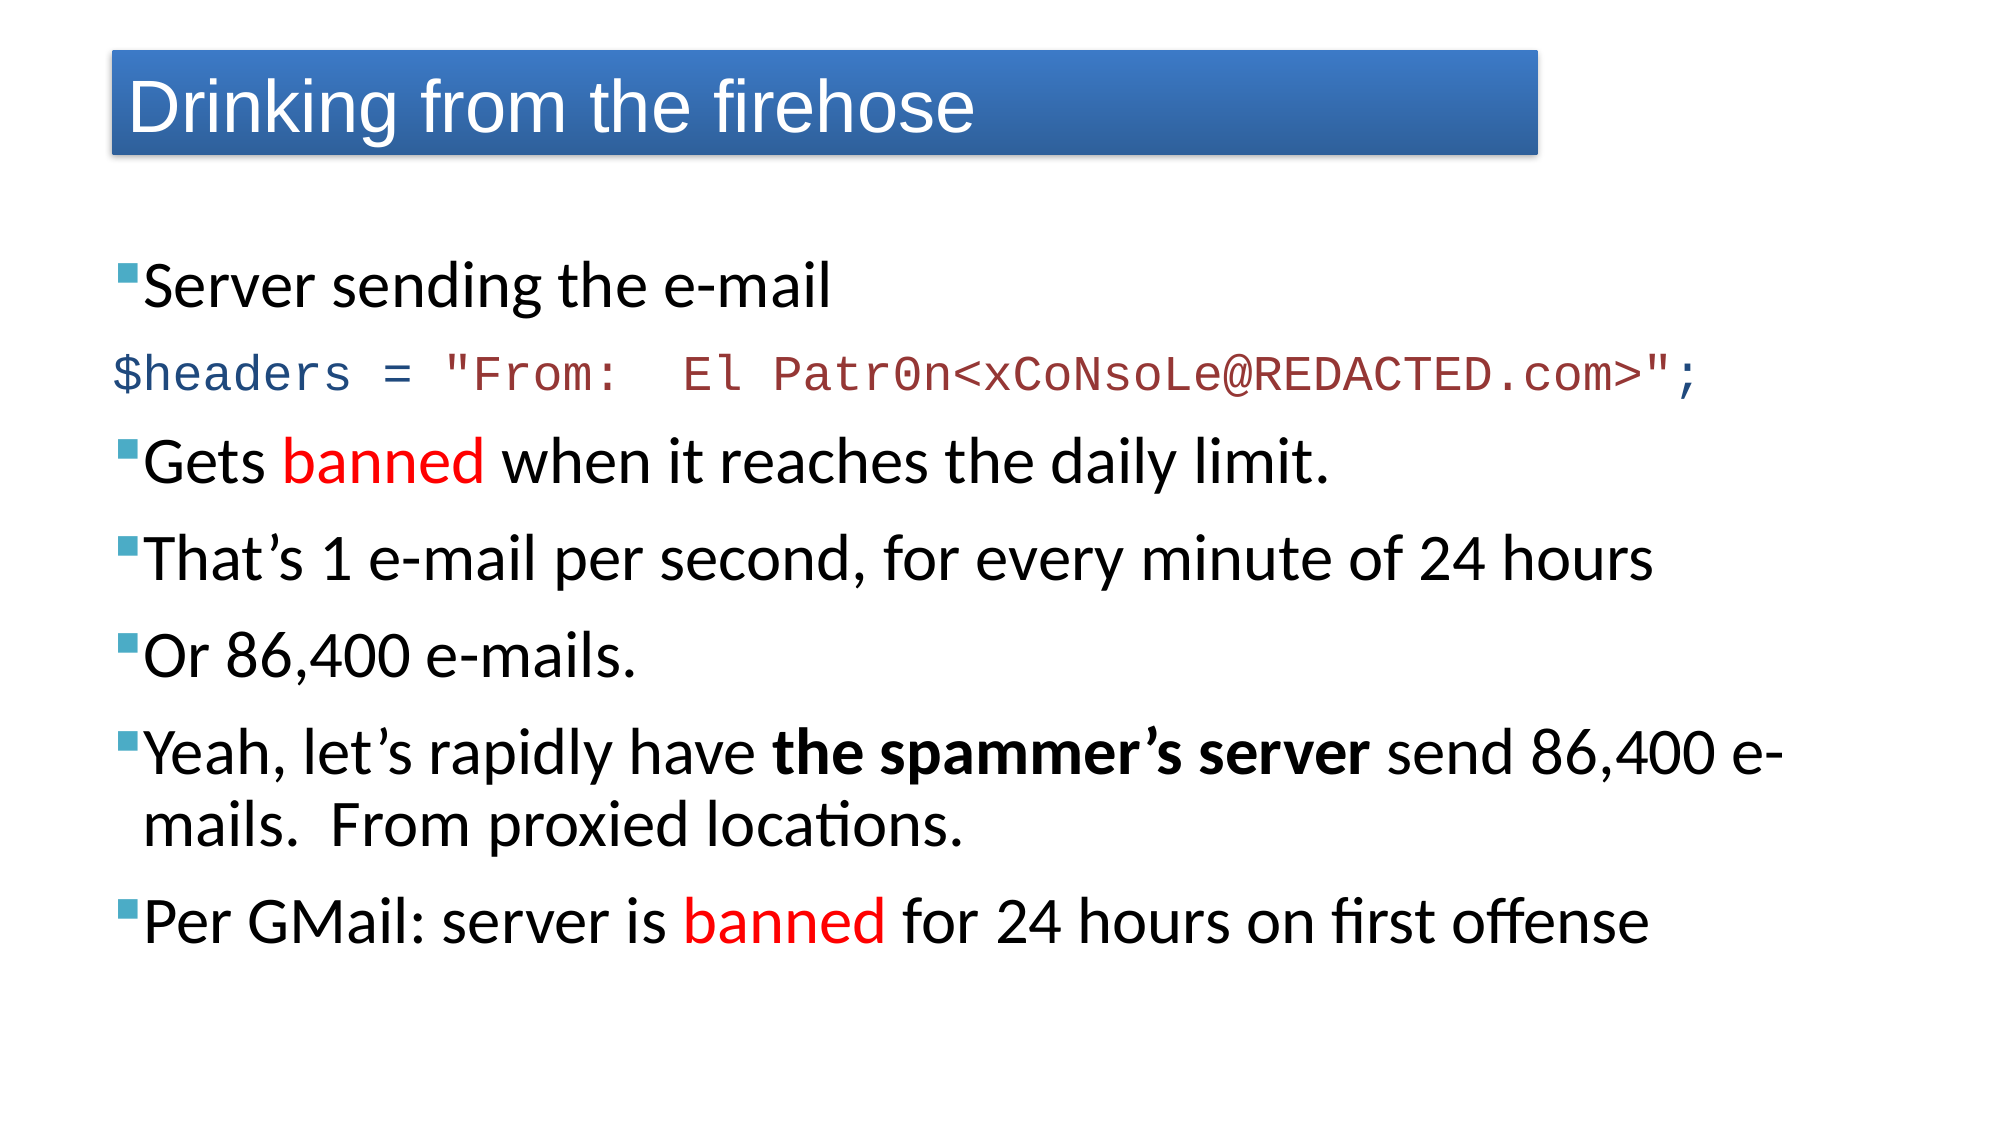

# Drinking from the firehose
Server sending the e-mail
$headers = "From:  El Patr0n<xCoNsoLe@REDACTED.com>";
Gets banned when it reaches the daily limit.
That’s 1 e-mail per second, for every minute of 24 hours
Or 86,400 e-mails.
Yeah, let’s rapidly have the spammer’s server send 86,400 e-mails.  From proxied locations.
Per GMail: server is banned for 24 hours on first offense